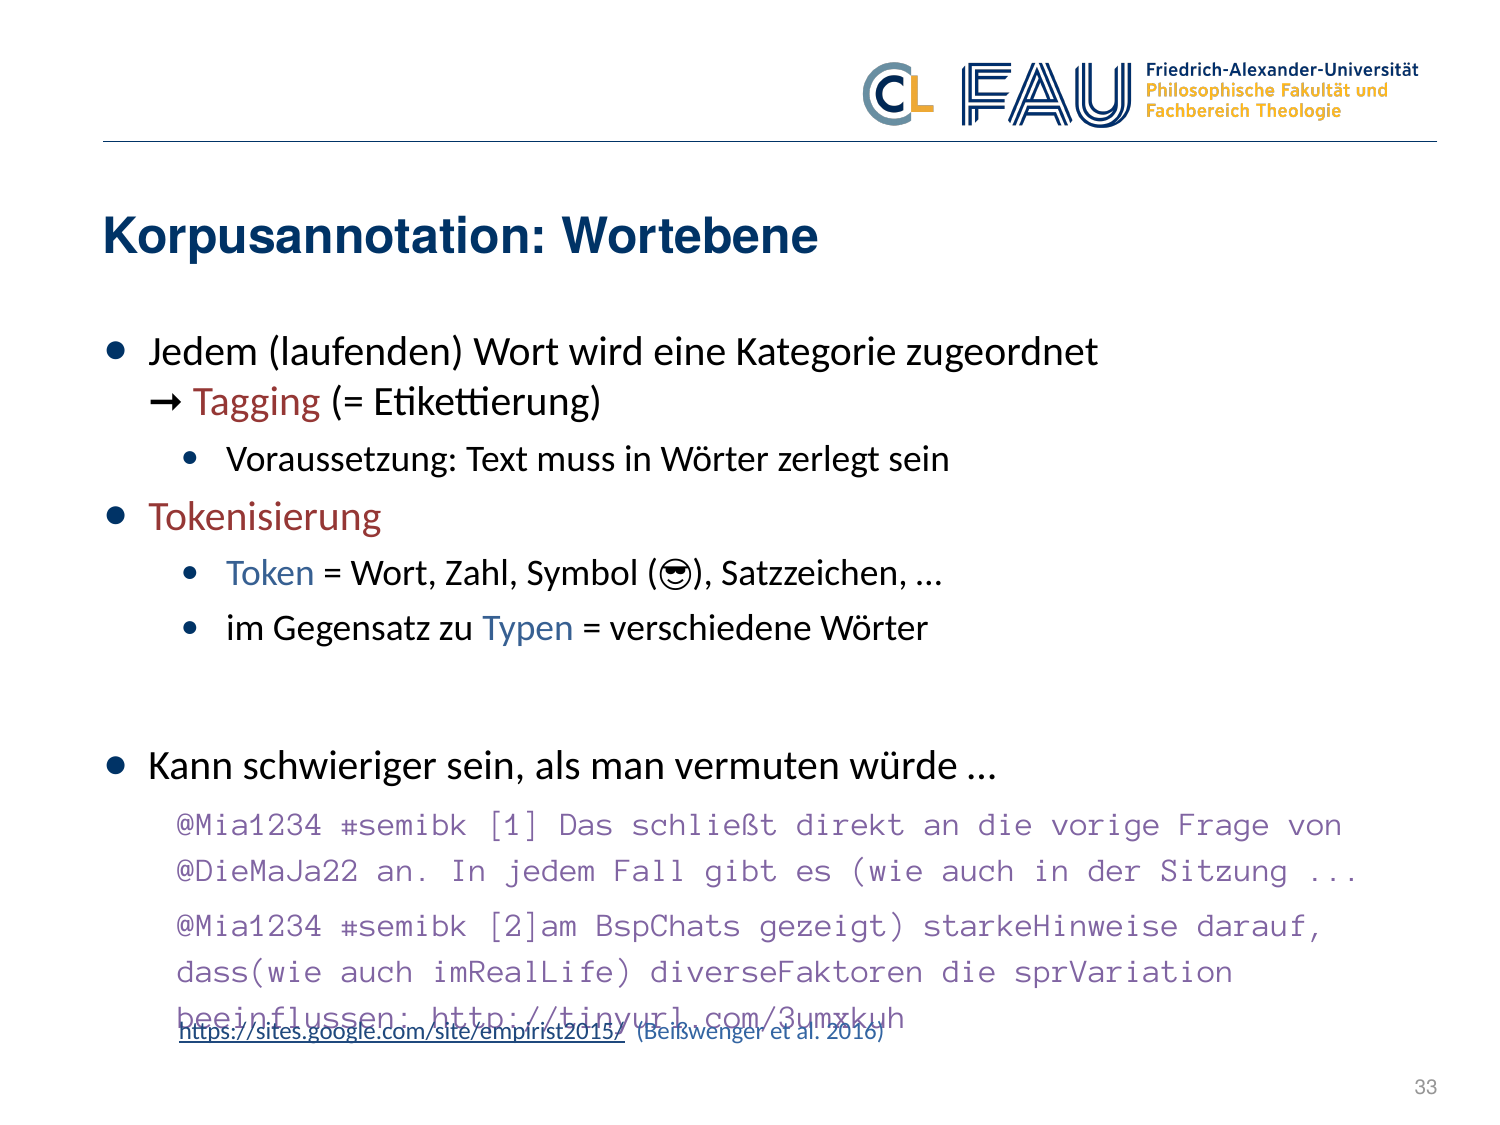

# Korpusannotation: Wortebene
Jedem (laufenden) Wort wird eine Kategorie zugeordnet
➞ Tagging (= Etikettierung)
Voraussetzung: Text muss in Wörter zerlegt sein
Tokenisierung
Token = Wort, Zahl, Symbol (😎), Satzzeichen, …
im Gegensatz zu Typen = verschiedene Wörter

Kann schwieriger sein, als man vermuten würde …
@Mia1234 #semibk [1] Das schließt direkt an die vorige Frage von @DieMaJa22 an. In jedem Fall gibt es (wie auch in der Sitzung ...
@Mia1234 #semibk [2]am BspChats gezeigt) starkeHinweise darauf, dass(wie auch imRealLife) diverseFaktoren die sprVariation beeinflussen: http://tinyurl.com/3umxkuh
https://sites.google.com/site/empirist2015/  (Beißwenger et al. 2016)
33